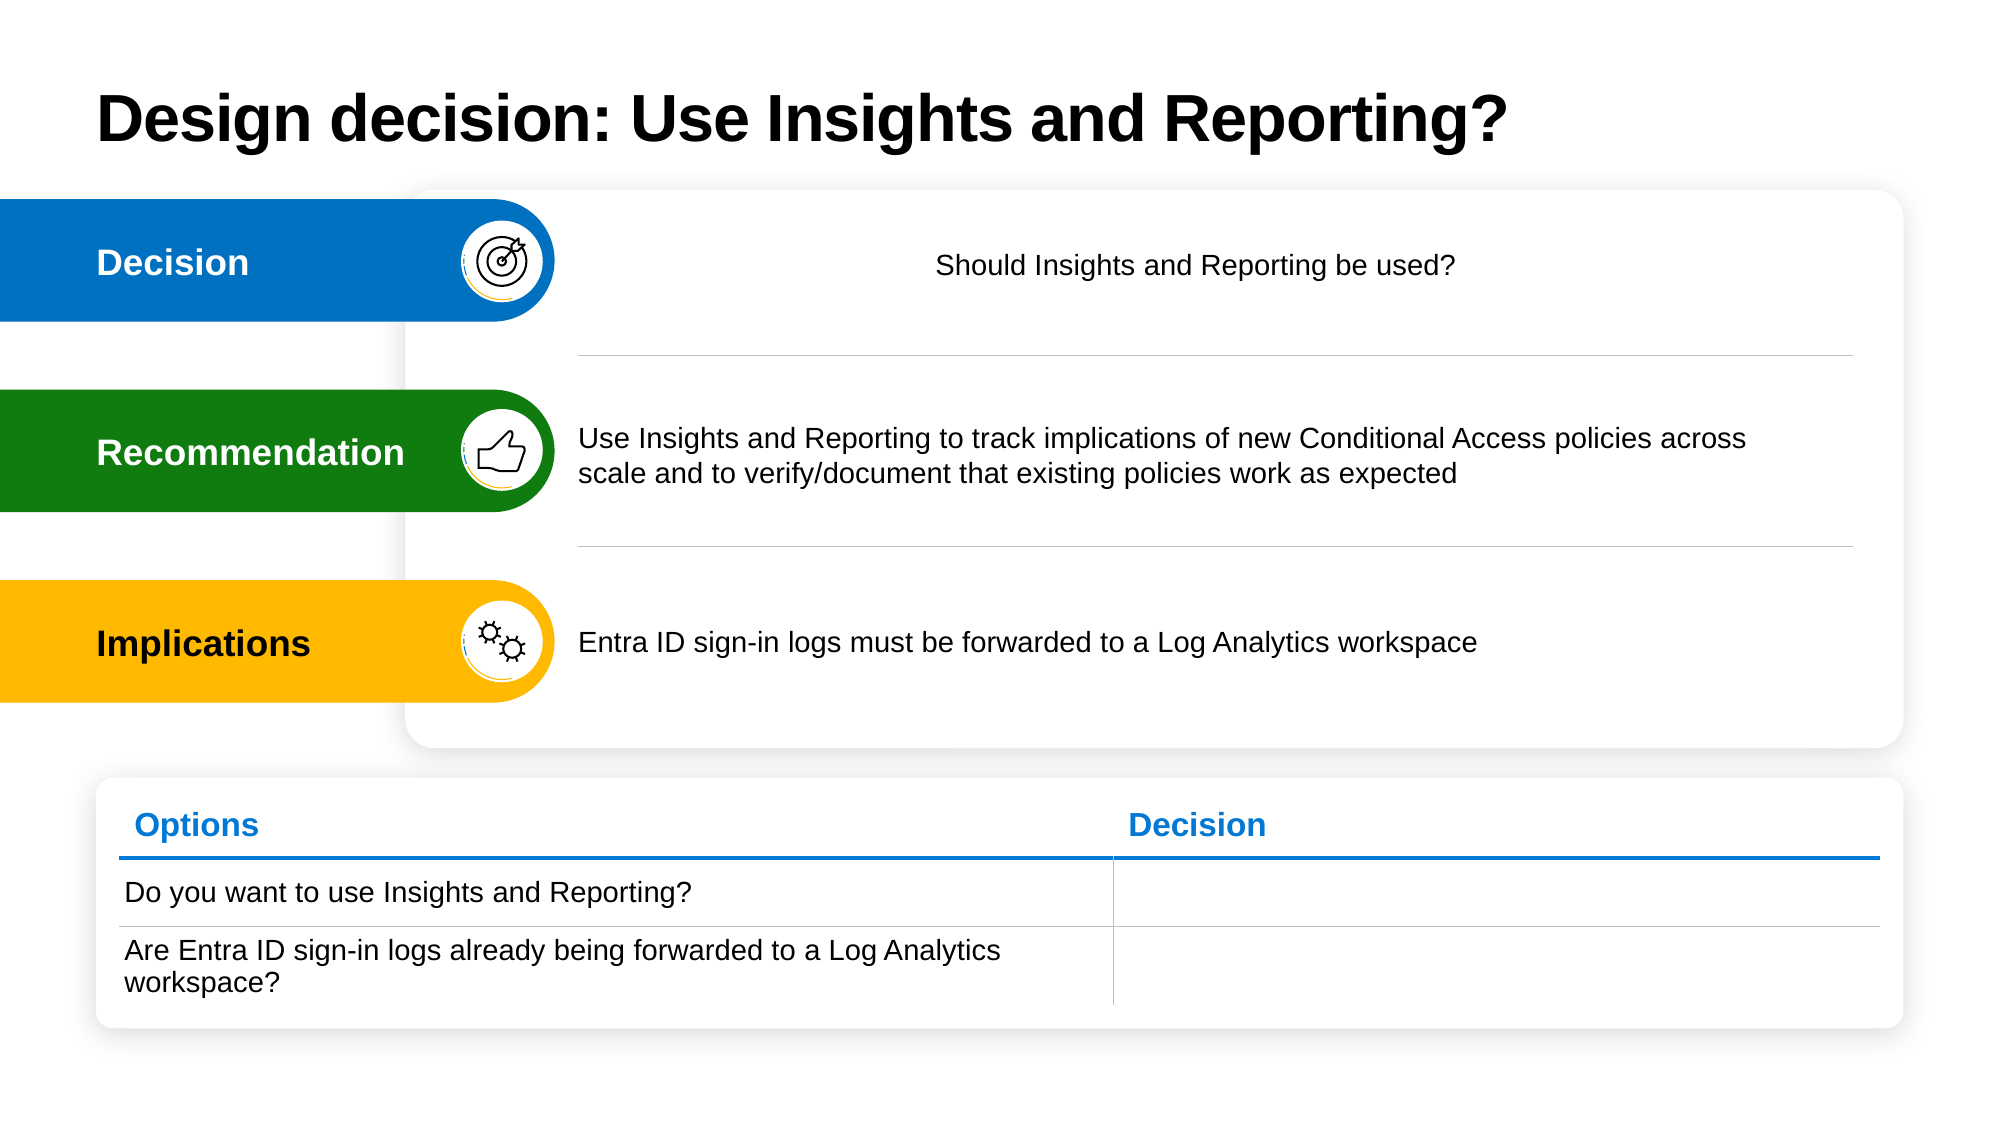

# Design decision: Use Insights and Reporting?
Decision

Should Insights and Reporting be used?
Recommendation
Use Insights and Reporting to track implications of new Conditional Access policies across scale and to verify/document that existing policies work as expected

Implications

Entra ID sign-in logs must be forwarded to a Log Analytics workspace
| Options | Decision |
| --- | --- |
| Do you want to use Insights and Reporting? |  |
| Are Entra ID sign-in logs already being forwarded to a Log Analytics workspace? |  |